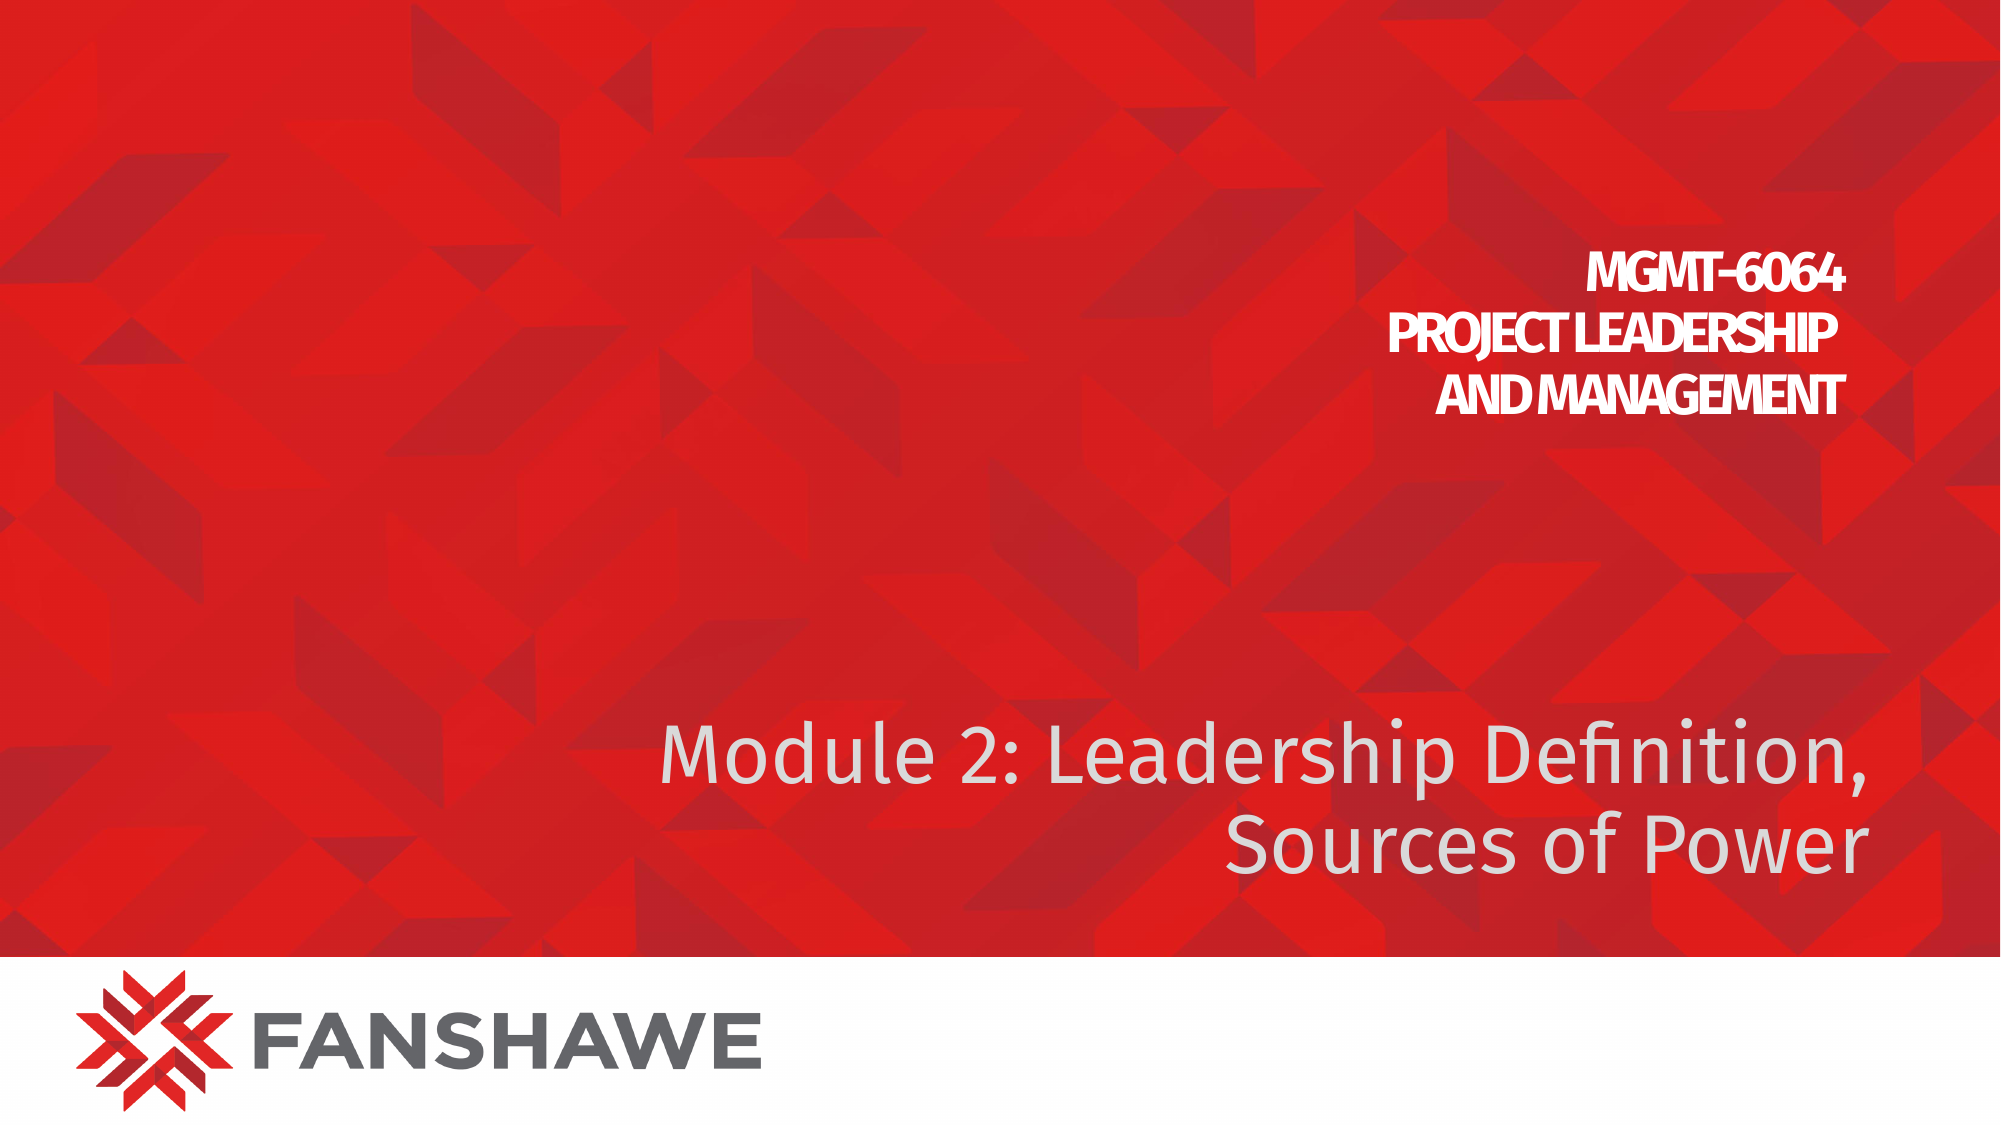

# MGMT-6064 PROJECT LEADERSHIP AND MANAGEMENT
Module 2: Leadership Definition, Sources of Power